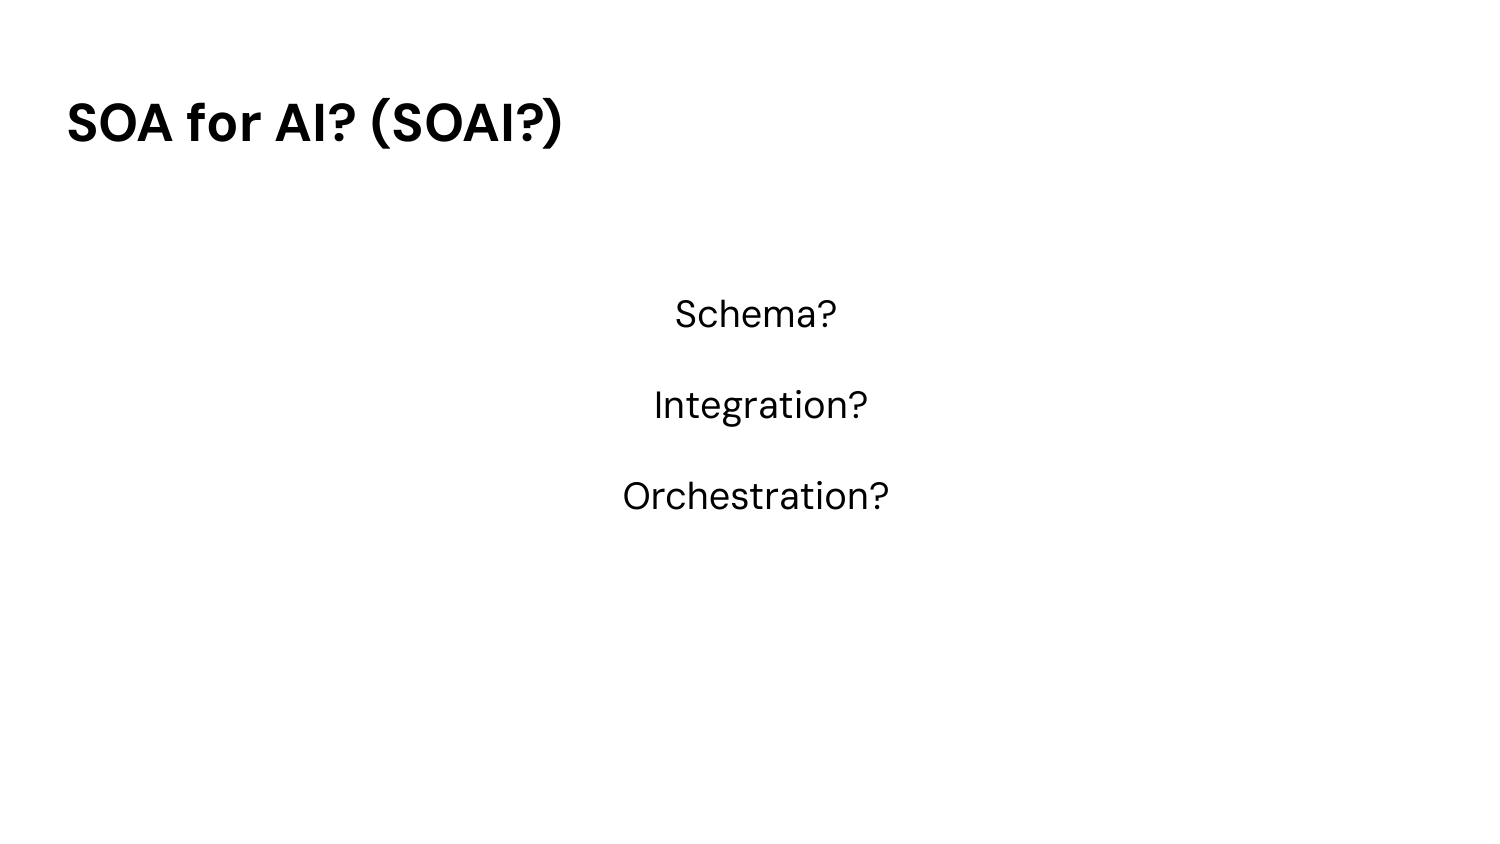

# SOA for AI? (SOAI?)
Schema?

Integration?

Orchestration?